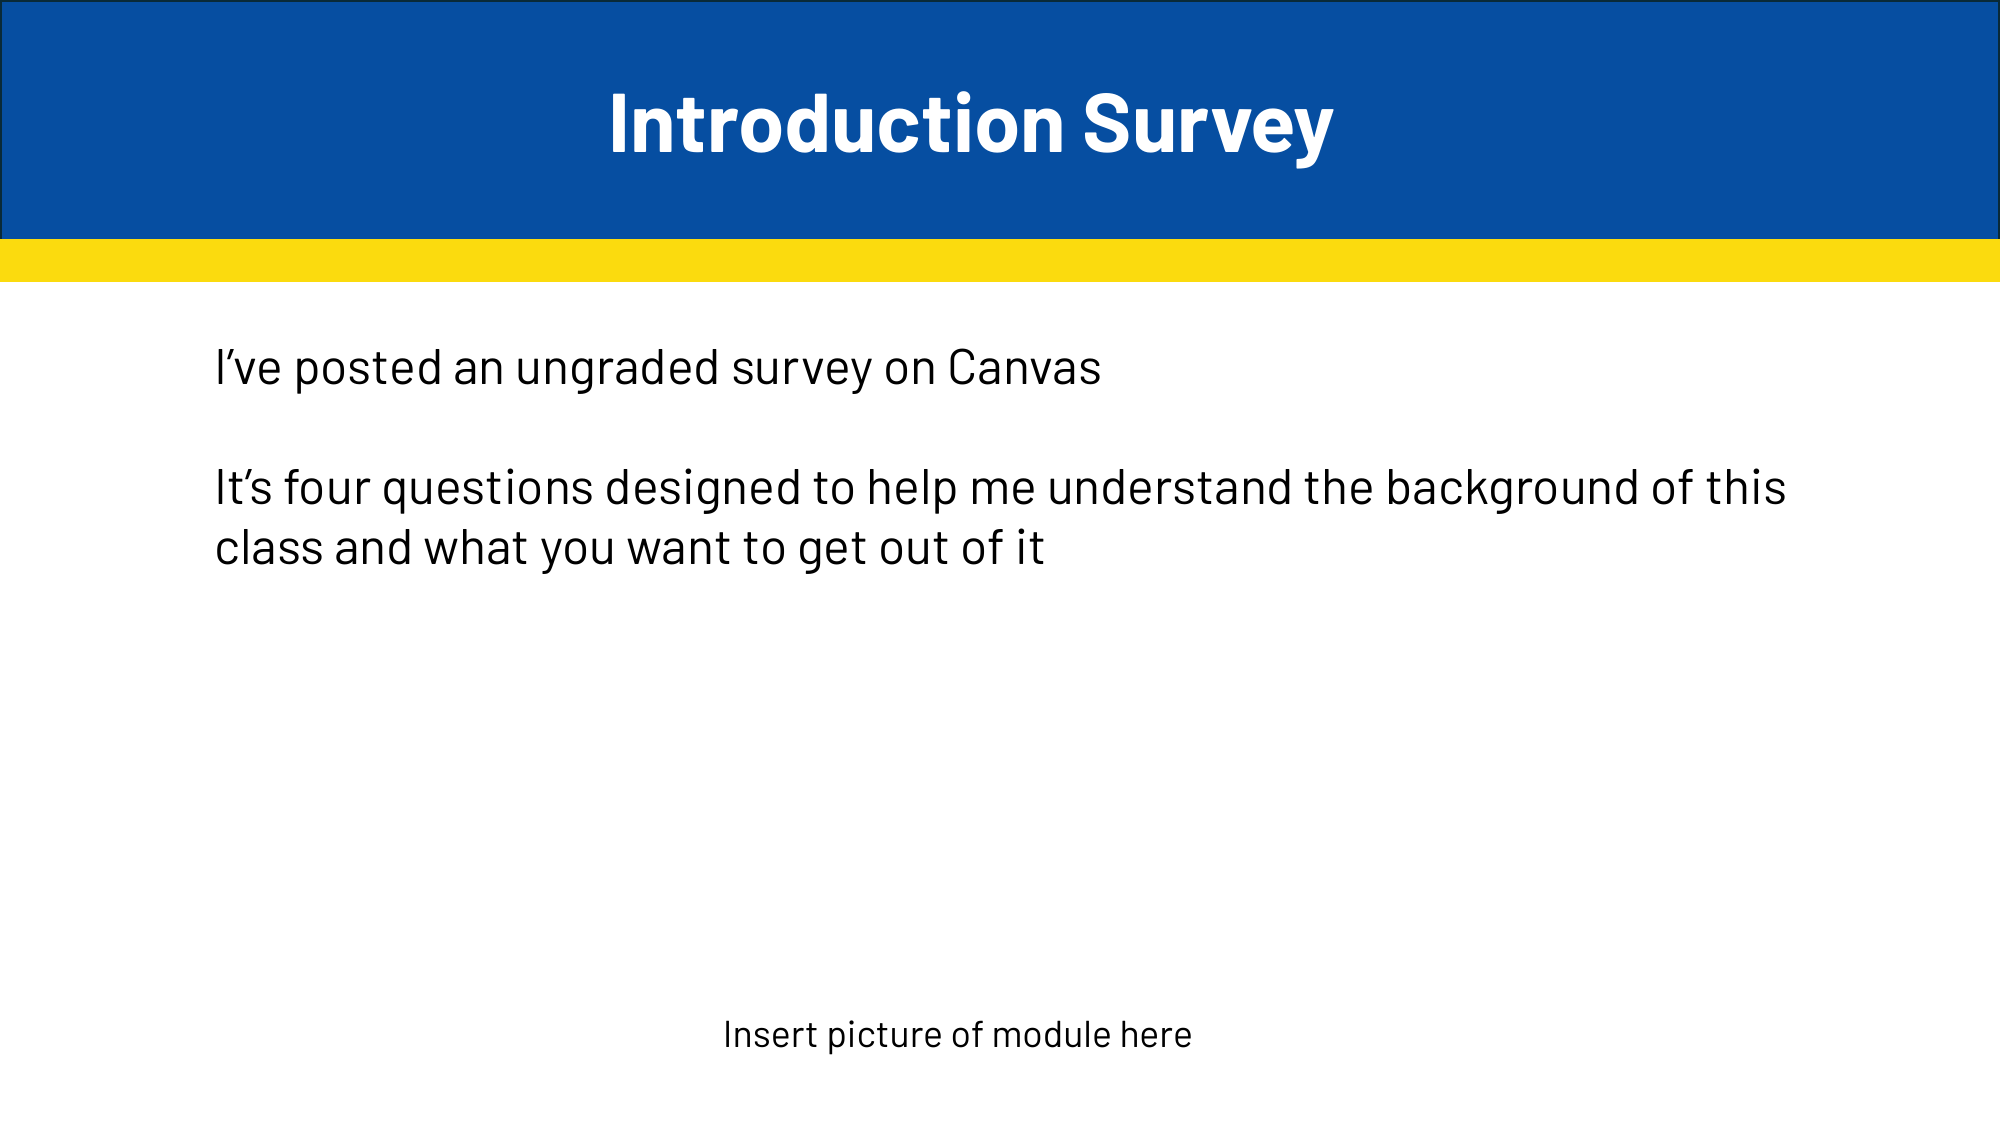

Introduction Survey

I’ve posted an ungraded survey on Canvas

It’s four questions designed to help me understand the background of this class and what you want to get out of it

Insert picture of module here